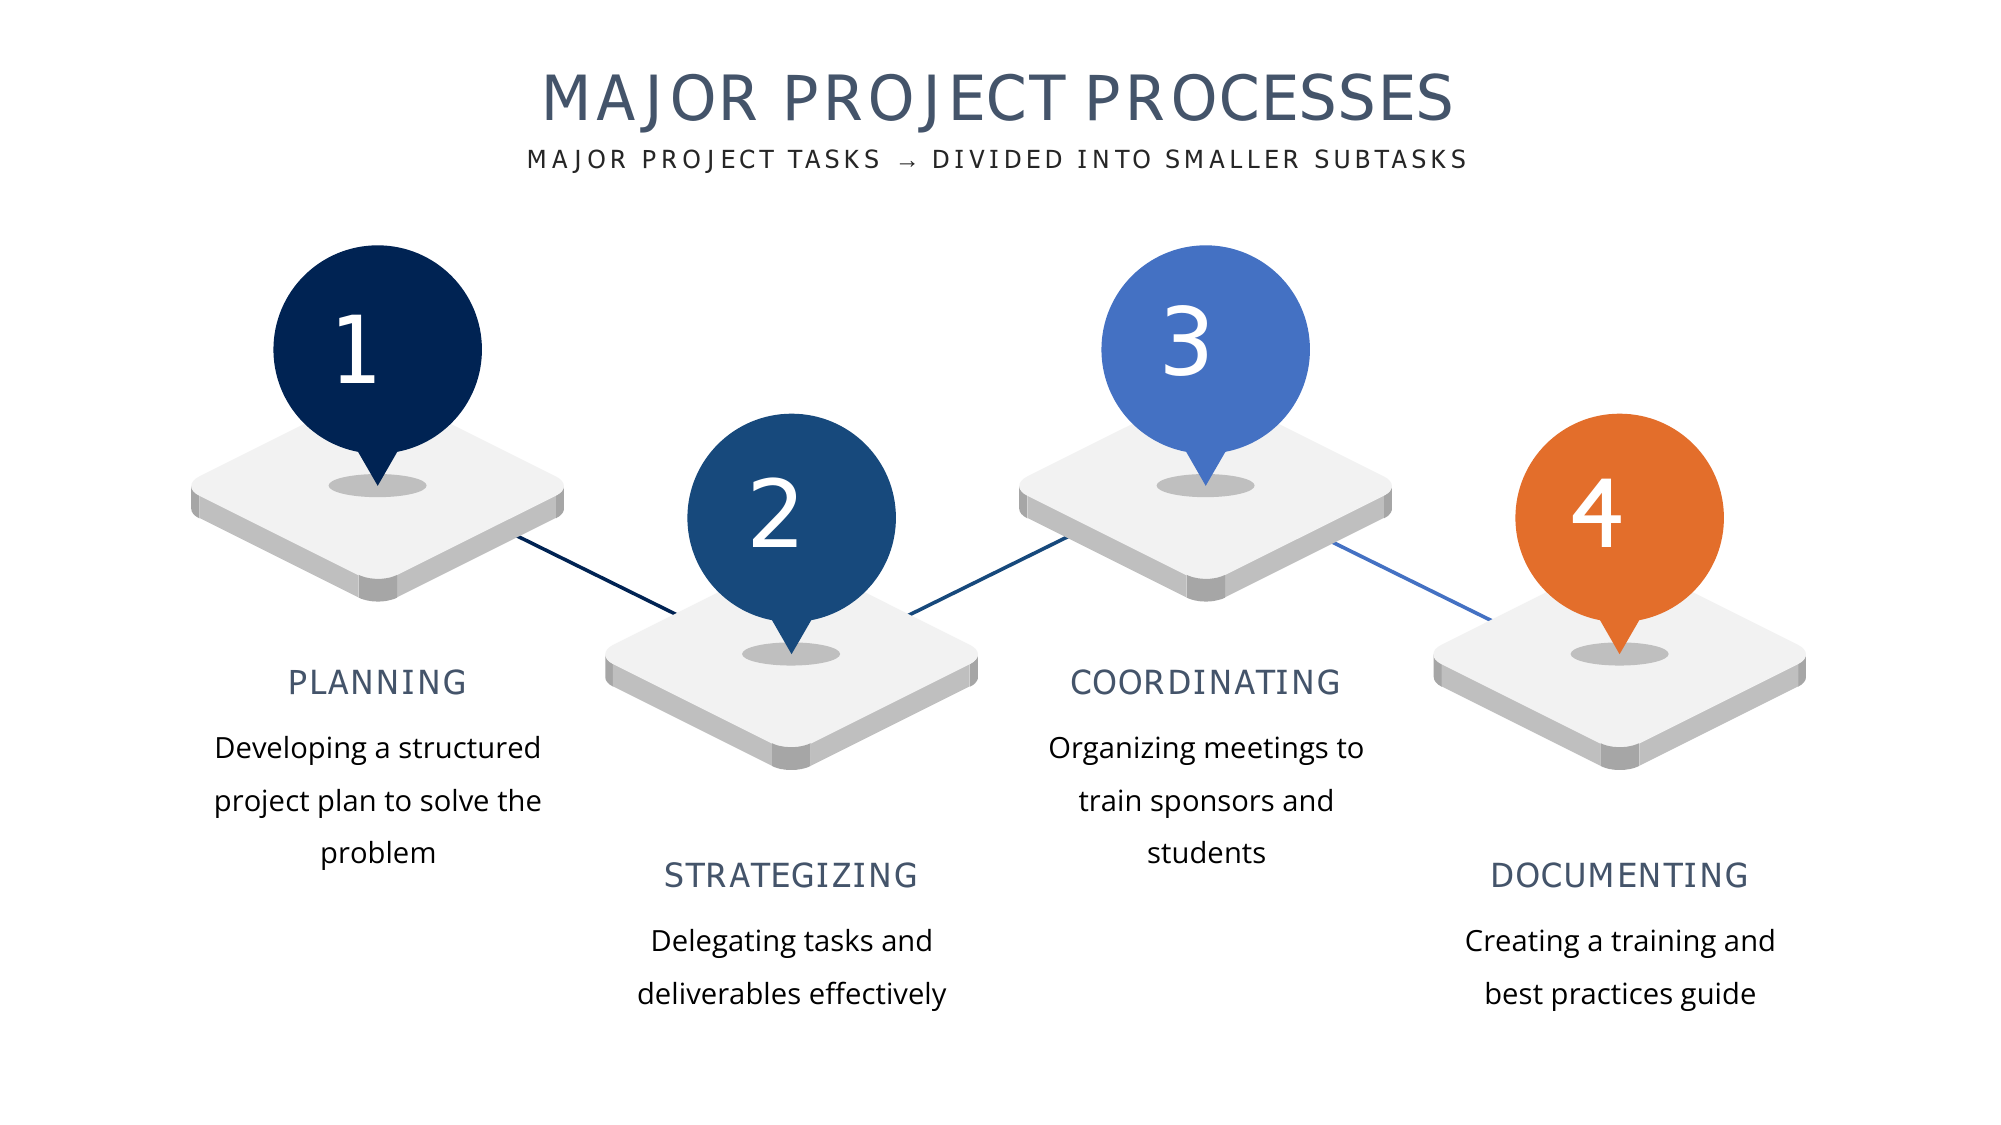

MAJOR PROJECT PROCESSES
MAJOR PROJECT TASKS → DIVIDED INTO SMALLER SUBTASKS

3
1

2
4

PLANNING
COORDINATING

Developing a structured project plan to solve the problem
Organizing meetings to train sponsors and students

STRATEGIZING
DOCUMENTING
Delegating tasks and deliverables effectively
Creating a training and best practices guide